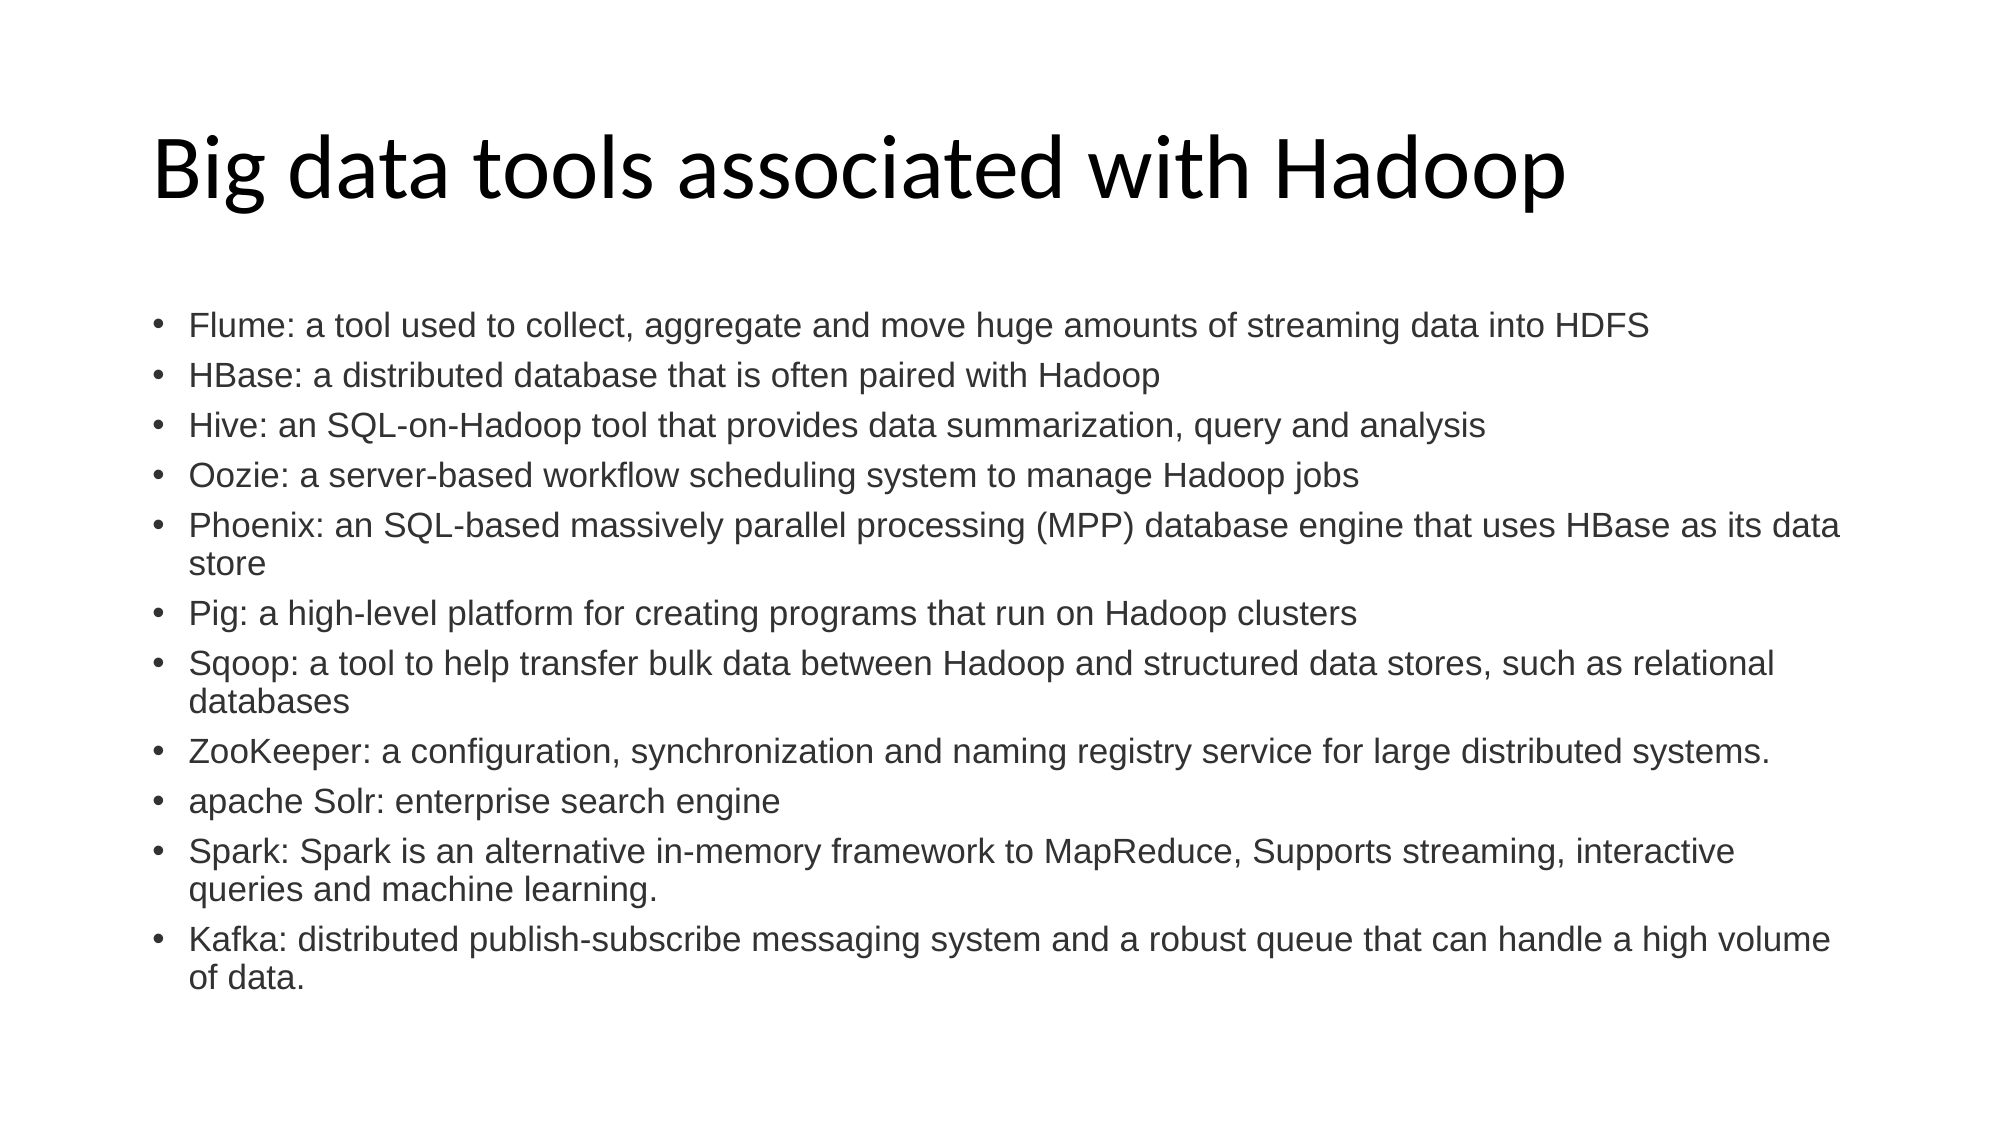

# Big data tools associated with Hadoop
Flume: a tool used to collect, aggregate and move huge amounts of streaming data into HDFS
HBase: a distributed database that is often paired with Hadoop
Hive: an SQL-on-Hadoop tool that provides data summarization, query and analysis
Oozie: a server-based workflow scheduling system to manage Hadoop jobs
Phoenix: an SQL-based massively parallel processing (MPP) database engine that uses HBase as its data store
Pig: a high-level platform for creating programs that run on Hadoop clusters
Sqoop: a tool to help transfer bulk data between Hadoop and structured data stores, such as relational databases
ZooKeeper: a configuration, synchronization and naming registry service for large distributed systems.
apache Solr: enterprise search engine
Spark: Spark is an alternative in-memory framework to MapReduce, Supports streaming, interactive queries and machine learning.
Kafka: distributed publish-subscribe messaging system and a robust queue that can handle a high volume of data.